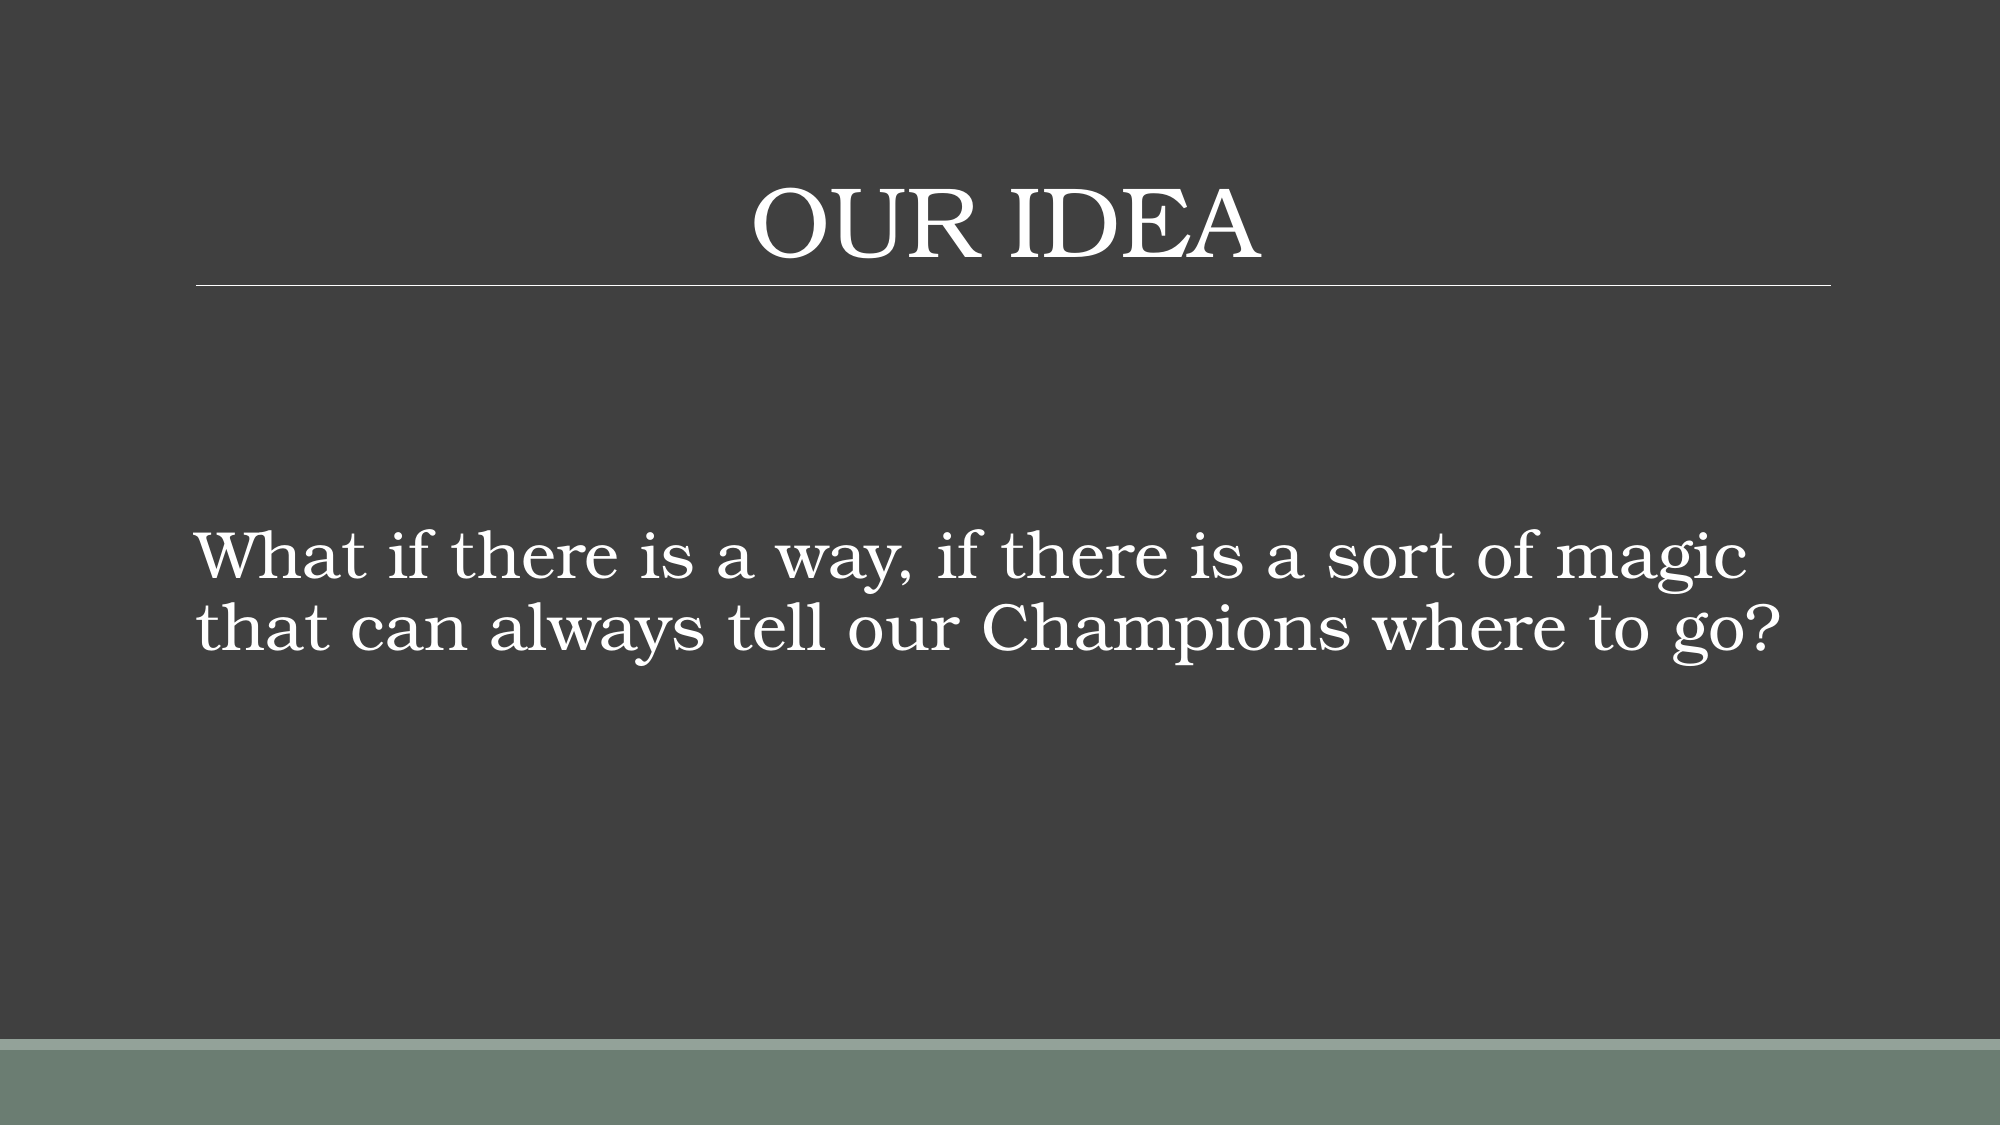

# OUR IDEA

What if there is a way, if there is a sort of magic that can always tell our Champions where to go?